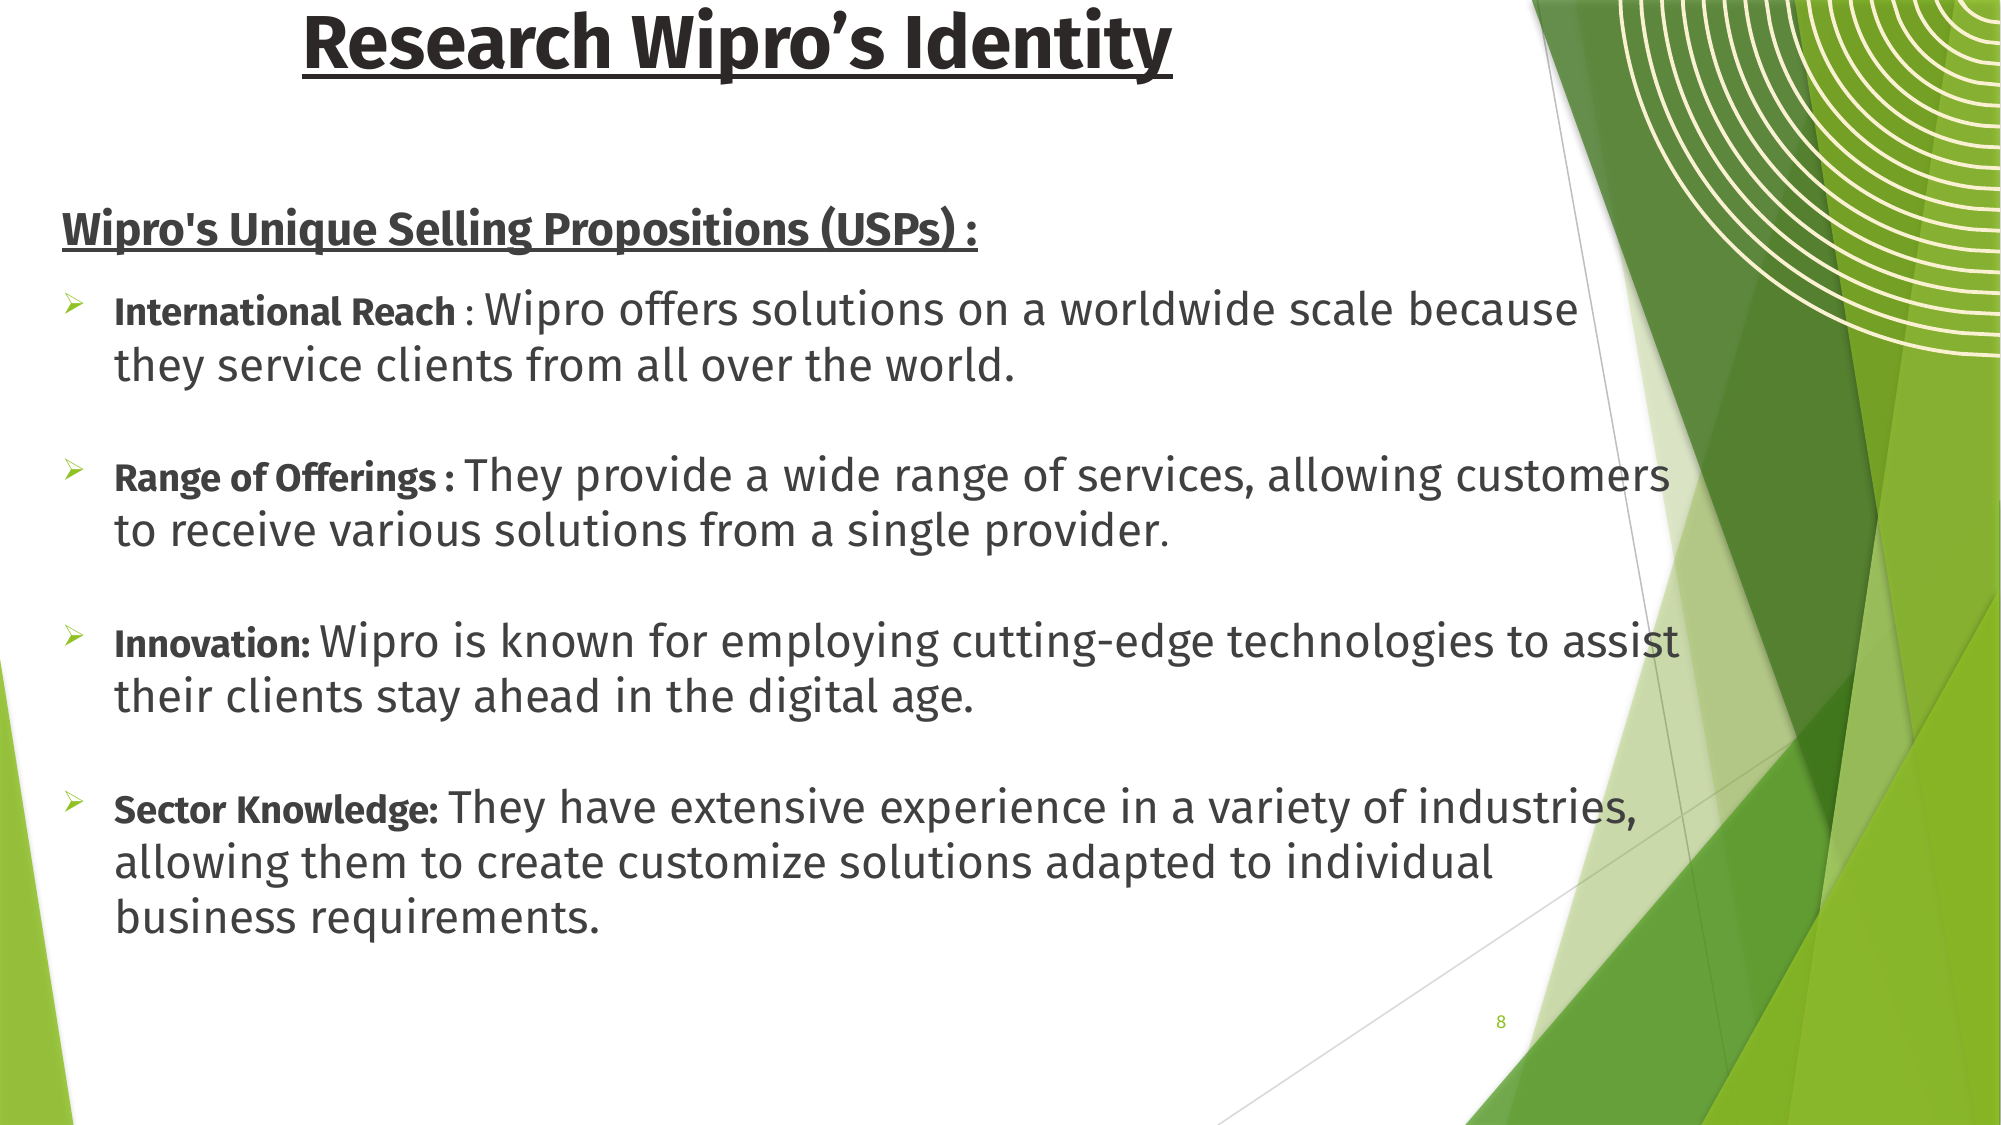

# Research Wipro’s Identity

Wipro's Unique Selling Propositions (USPs) :

International Reach : Wipro offers solutions on a worldwide scale because they service clients from all over the world.

Range of Offerings : They provide a wide range of services, allowing customers to receive various solutions from a single provider.

Innovation: Wipro is known for employing cutting-edge technologies to assist their clients stay ahead in the digital age.

Sector Knowledge: They have extensive experience in a variety of industries, allowing them to create customize solutions adapted to individual business requirements.
8